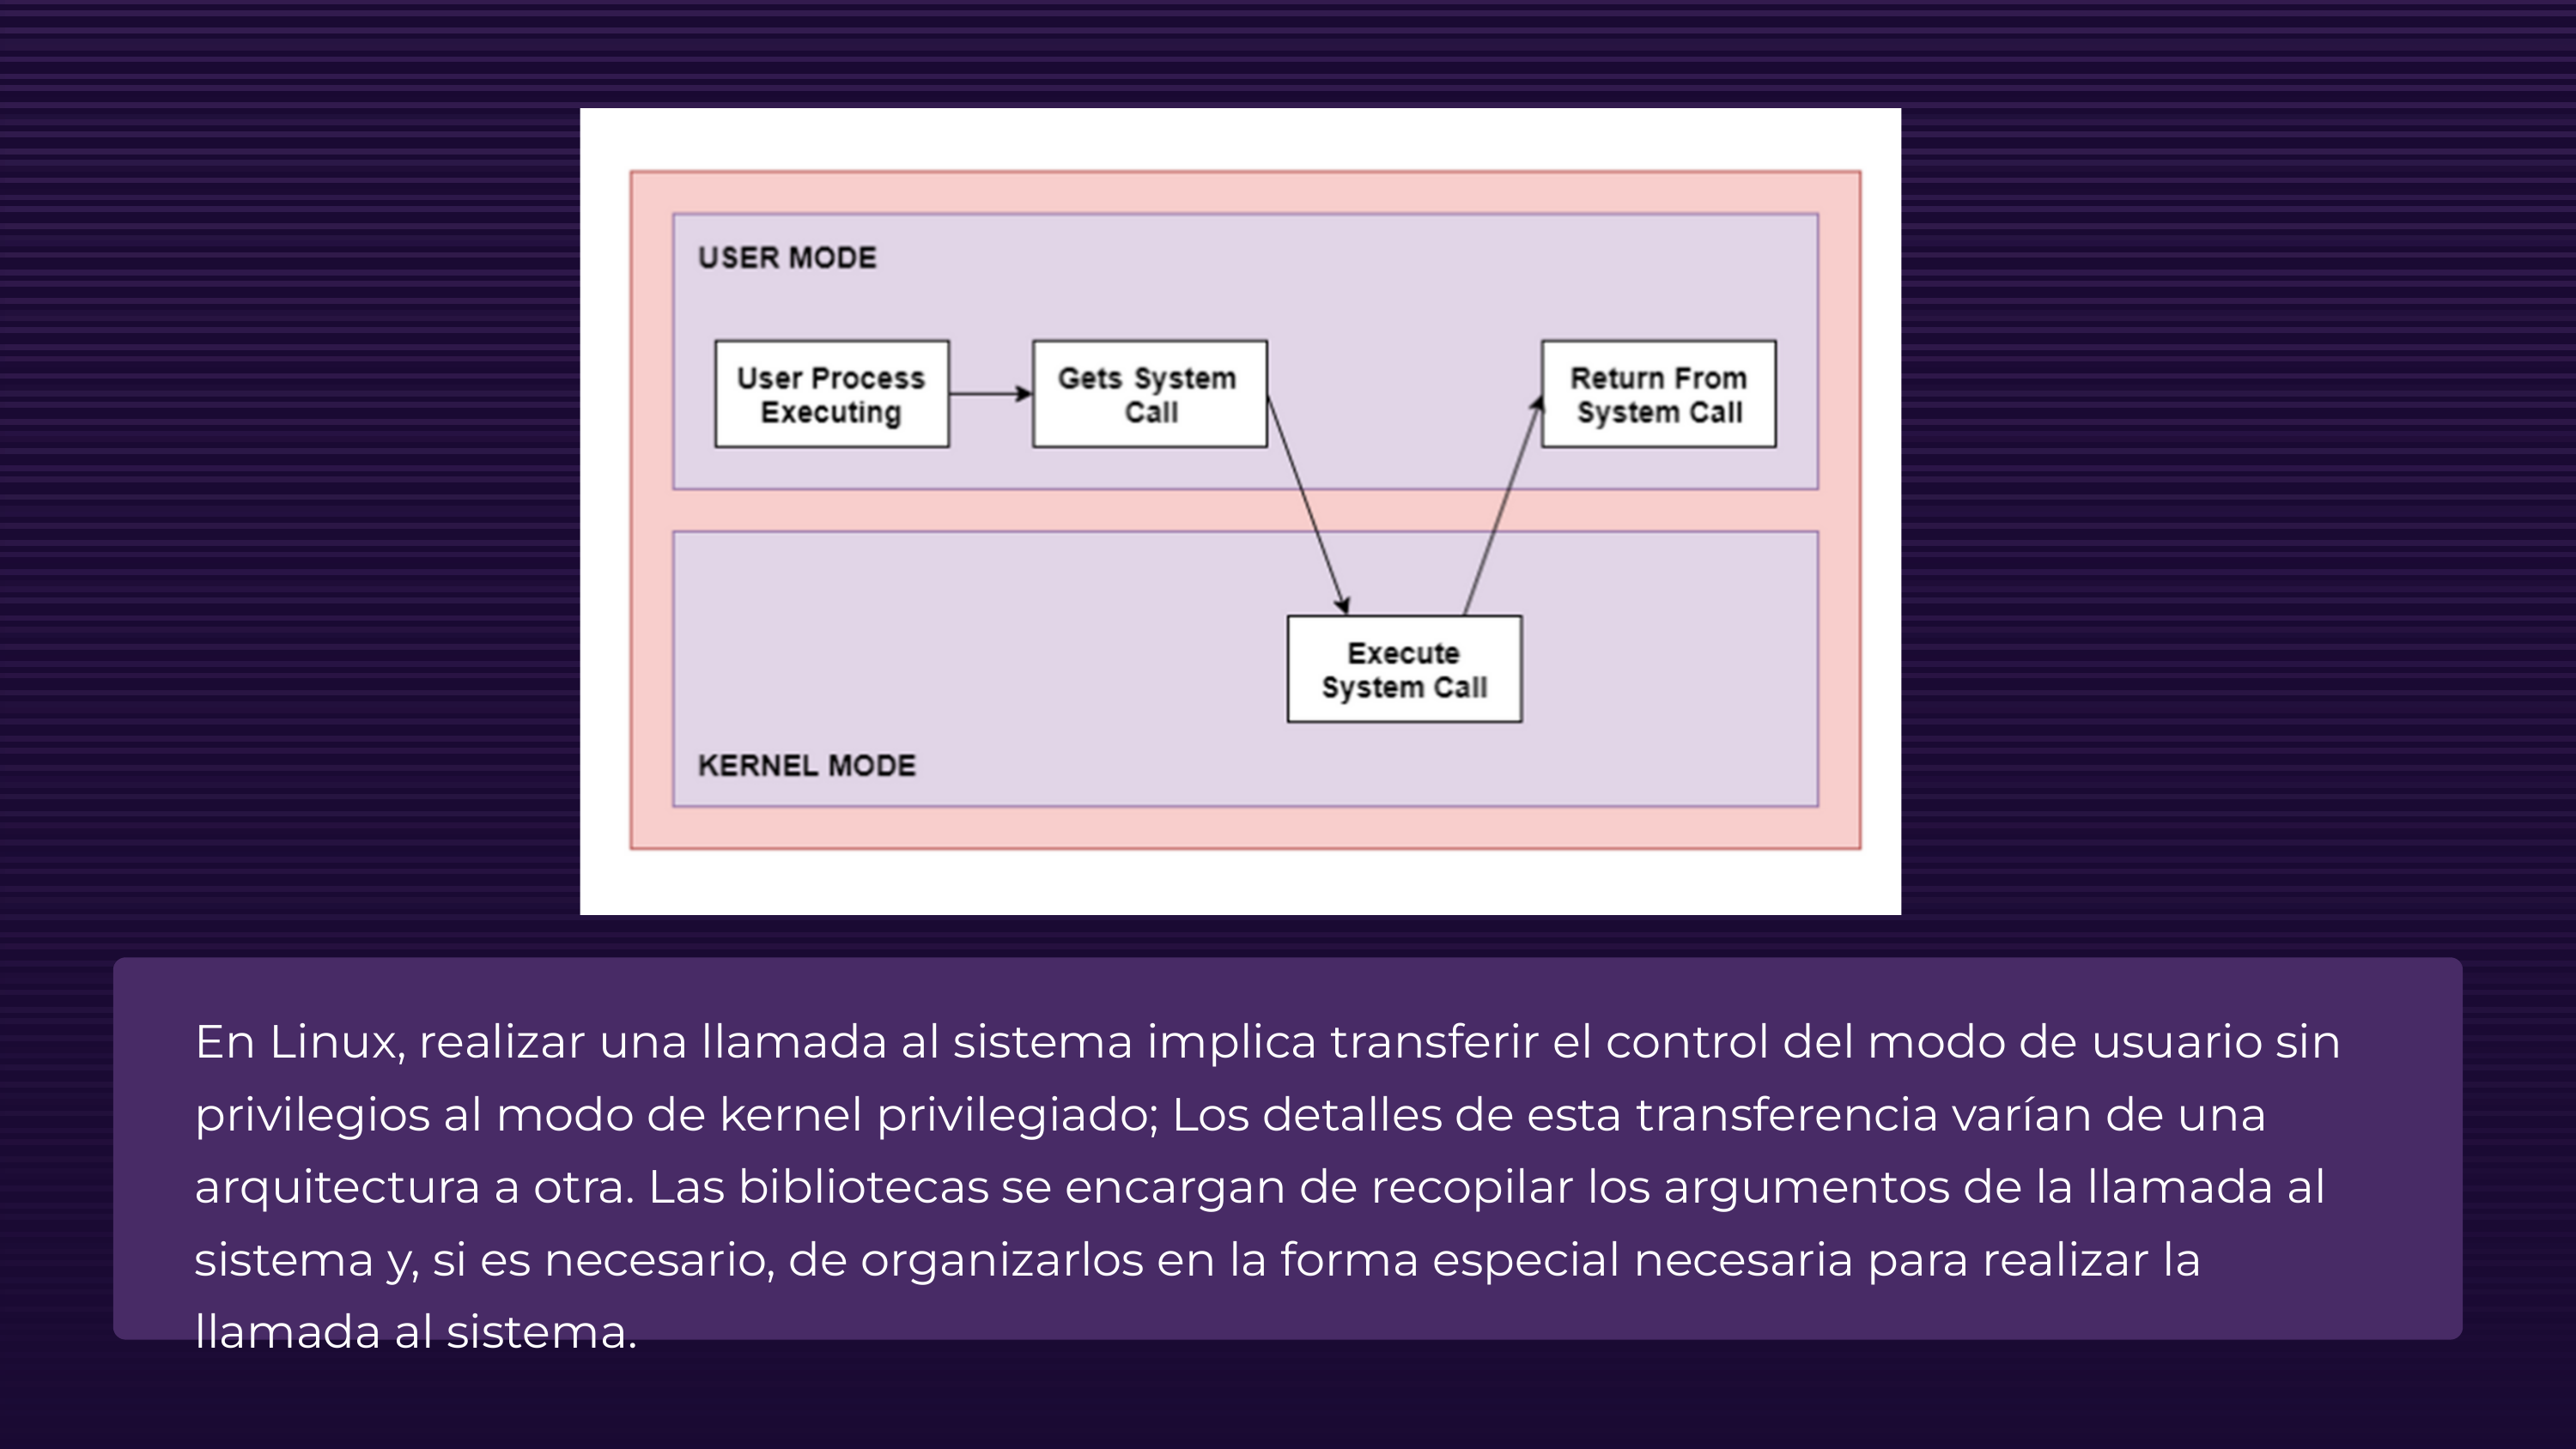

En Linux, realizar una llamada al sistema implica transferir el control del modo de usuario sin privilegios al modo de kernel privilegiado; Los detalles de esta transferencia varían de una arquitectura a otra. Las bibliotecas se encargan de recopilar los argumentos de la llamada al sistema y, si es necesario, de organizarlos en la forma especial necesaria para realizar la llamada al sistema.